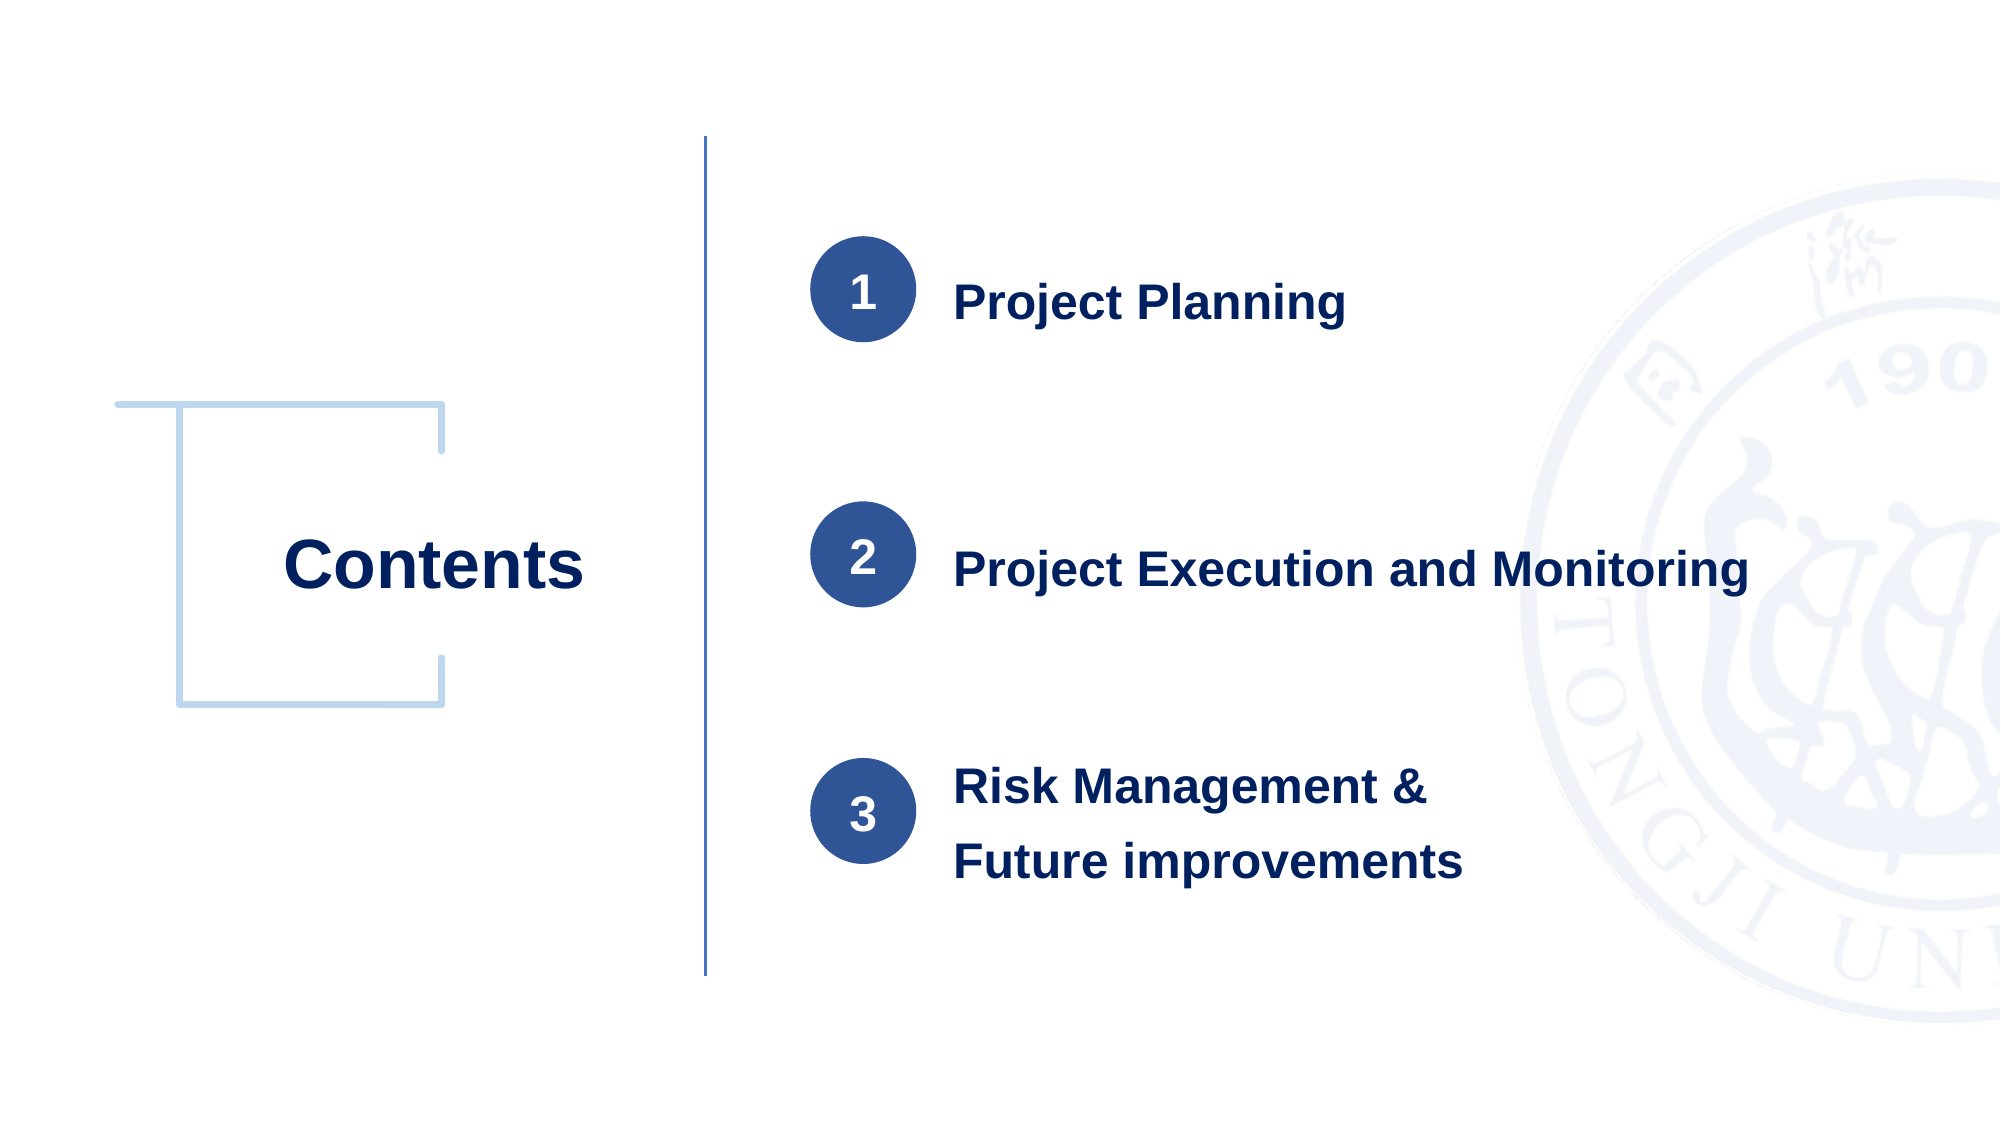

1
Project Planning
Contents
2
Project Execution and Monitoring
Risk Management &
Future improvements
3